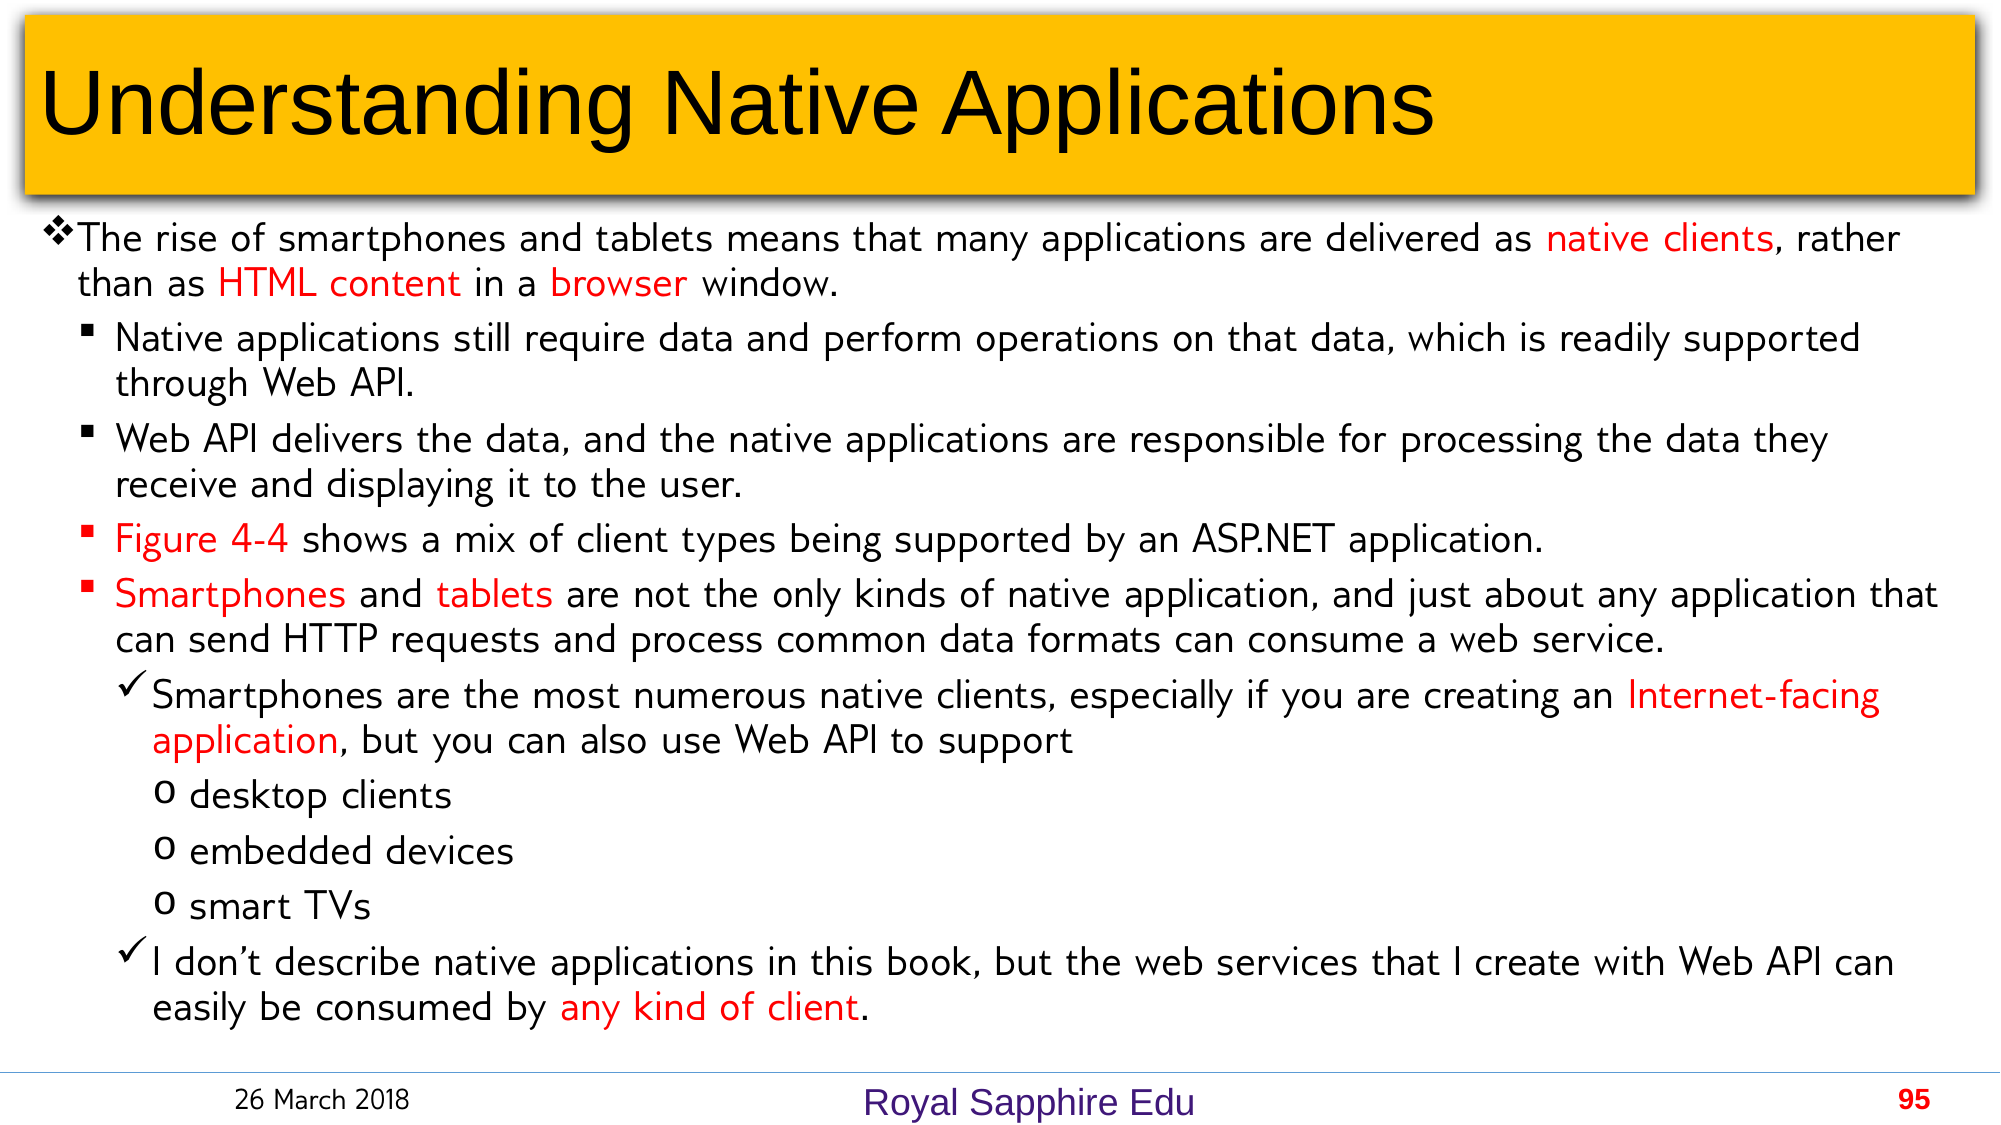

# Understanding Native Applications
The rise of smartphones and tablets means that many applications are delivered as native clients, rather than as HTML content in a browser window.
Native applications still require data and perform operations on that data, which is readily supported through Web API.
Web API delivers the data, and the native applications are responsible for processing the data they receive and displaying it to the user.
Figure 4-4 shows a mix of client types being supported by an ASP.NET application.
Smartphones and tablets are not the only kinds of native application, and just about any application that can send HTTP requests and process common data formats can consume a web service.
Smartphones are the most numerous native clients, especially if you are creating an Internet-facing application, but you can also use Web API to support
desktop clients
embedded devices
smart TVs
I don’t describe native applications in this book, but the web services that I create with Web API can easily be consumed by any kind of client.
26 March 2018
95